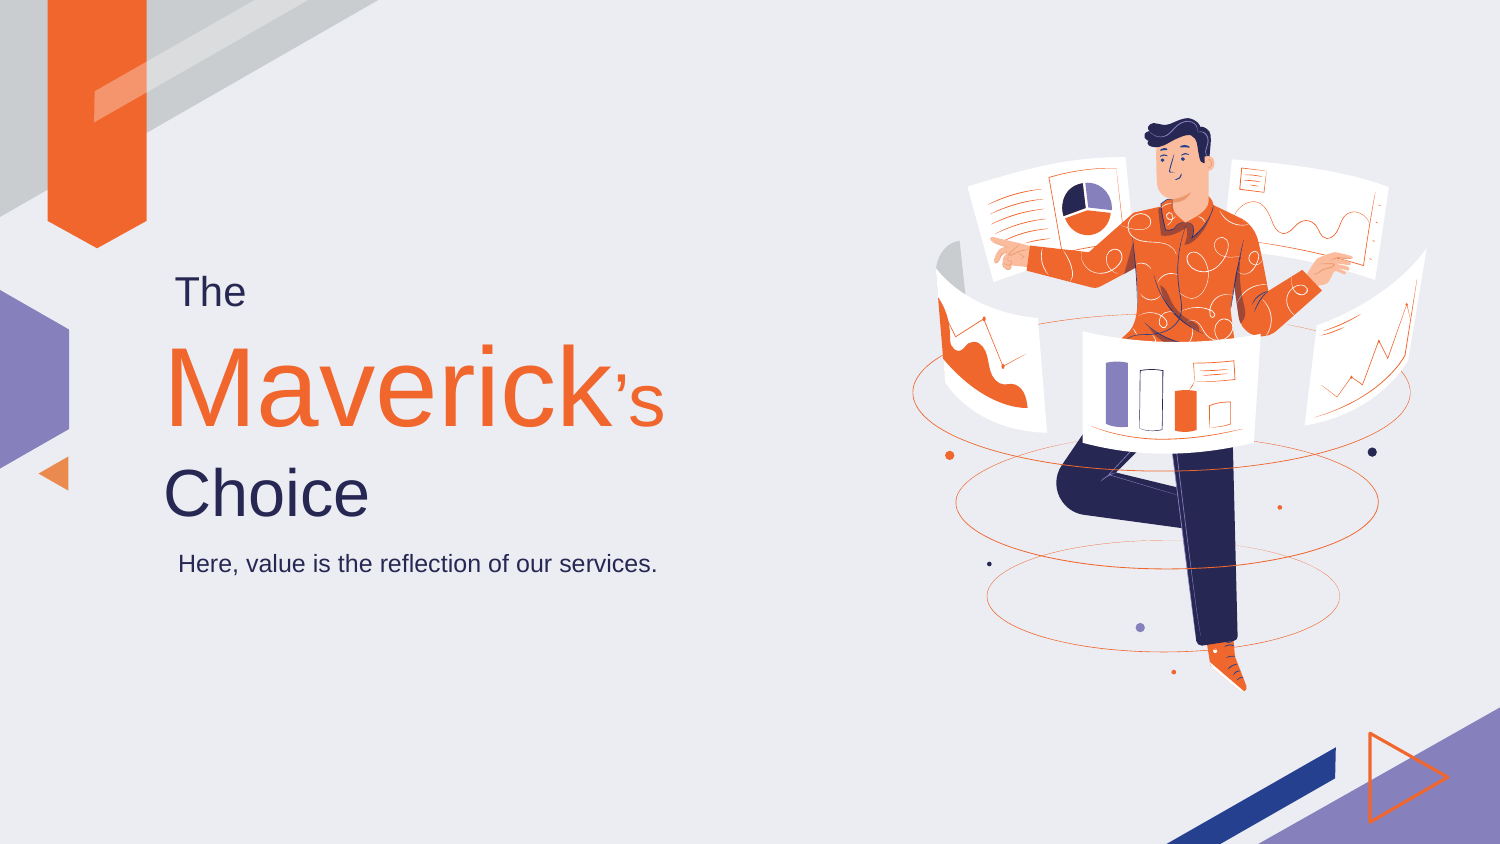

# The Maverick’s  Choice
Here, value is the reflection of our services.